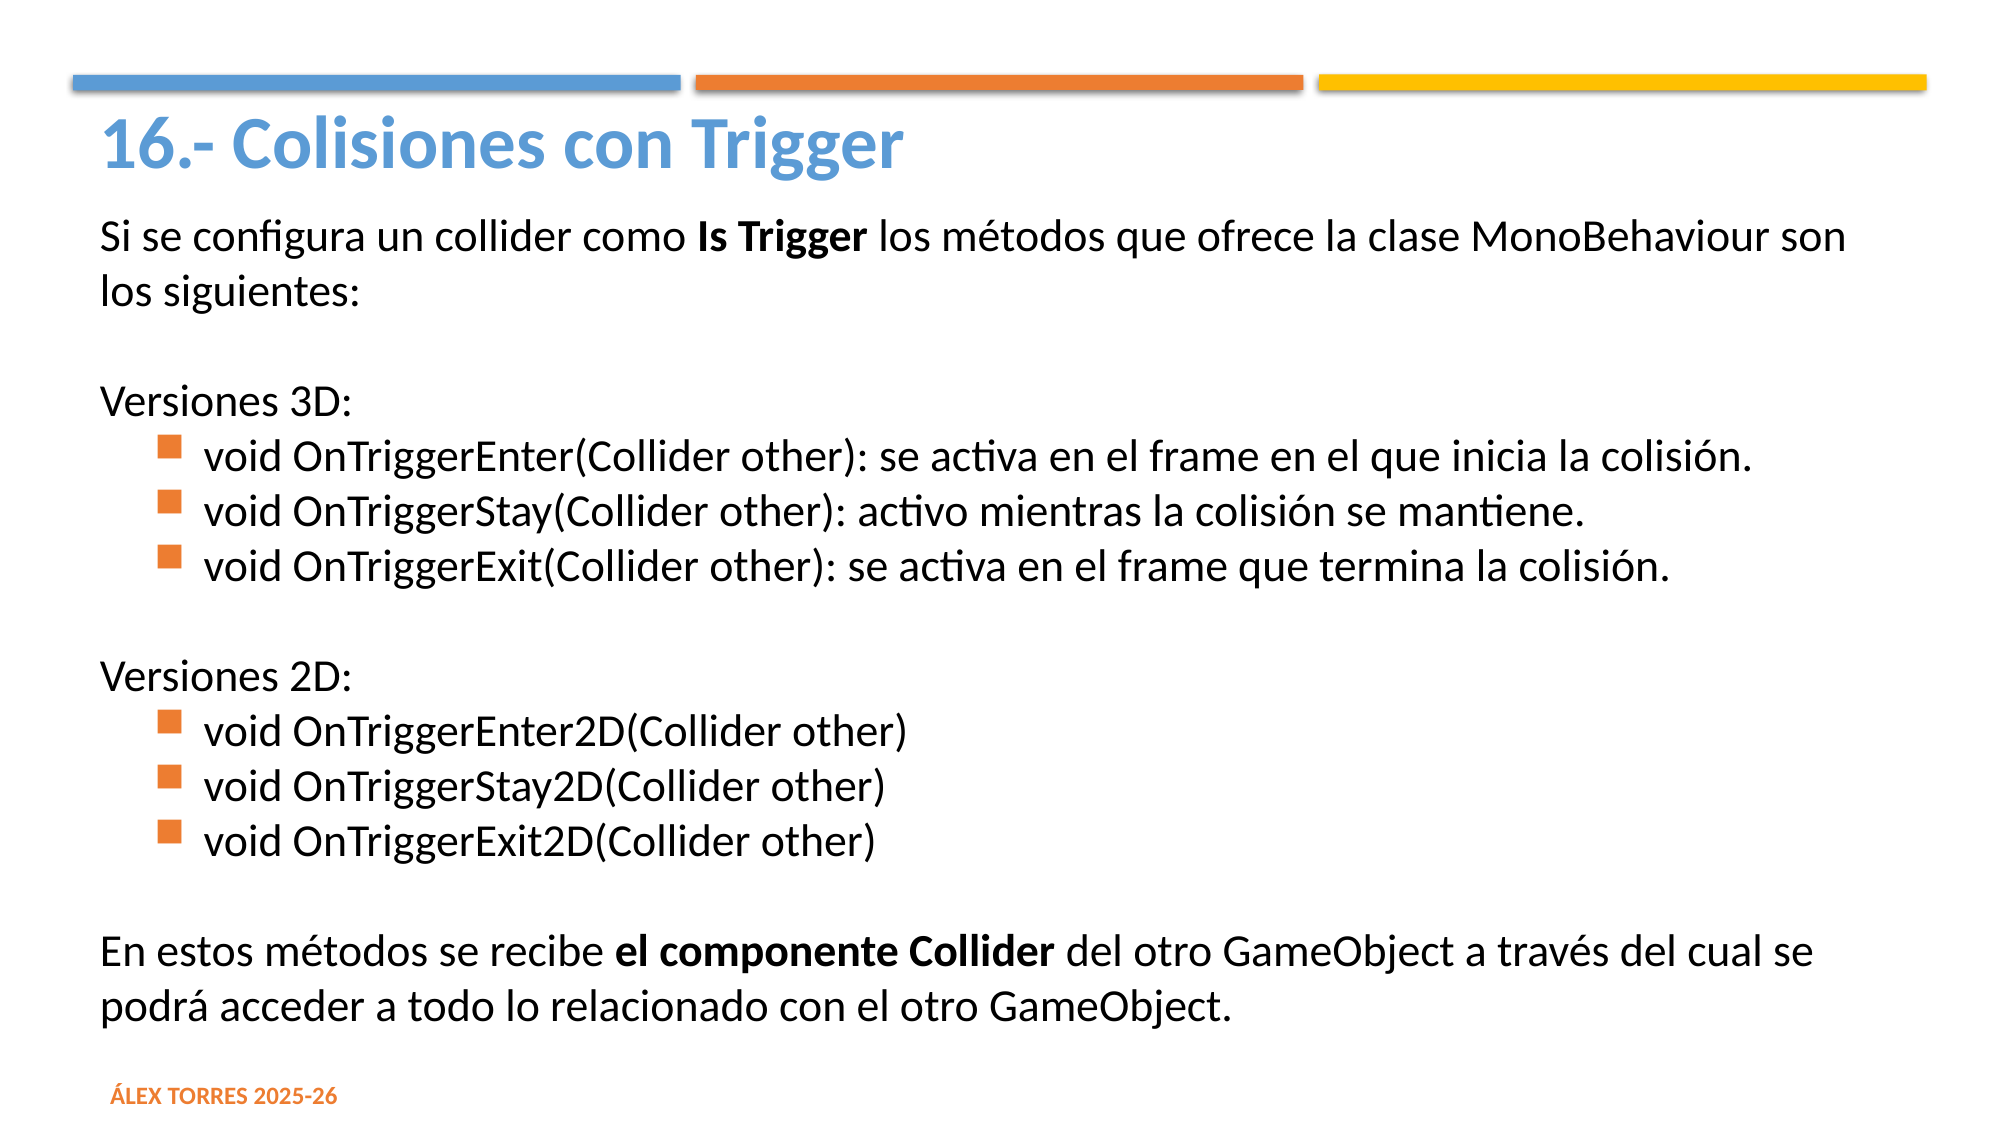

16.- Colisiones con Trigger
Si se configura un collider como Is Trigger los métodos que ofrece la clase MonoBehaviour son los siguientes:

Versiones 3D:
void OnTriggerEnter(Collider other): se activa en el frame en el que inicia la colisión.
void OnTriggerStay(Collider other): activo mientras la colisión se mantiene.
void OnTriggerExit(Collider other): se activa en el frame que termina la colisión.

Versiones 2D:
void OnTriggerEnter2D(Collider other)
void OnTriggerStay2D(Collider other)
void OnTriggerExit2D(Collider other)

En estos métodos se recibe el componente Collider del otro GameObject a través del cual se podrá acceder a todo lo relacionado con el otro GameObject.